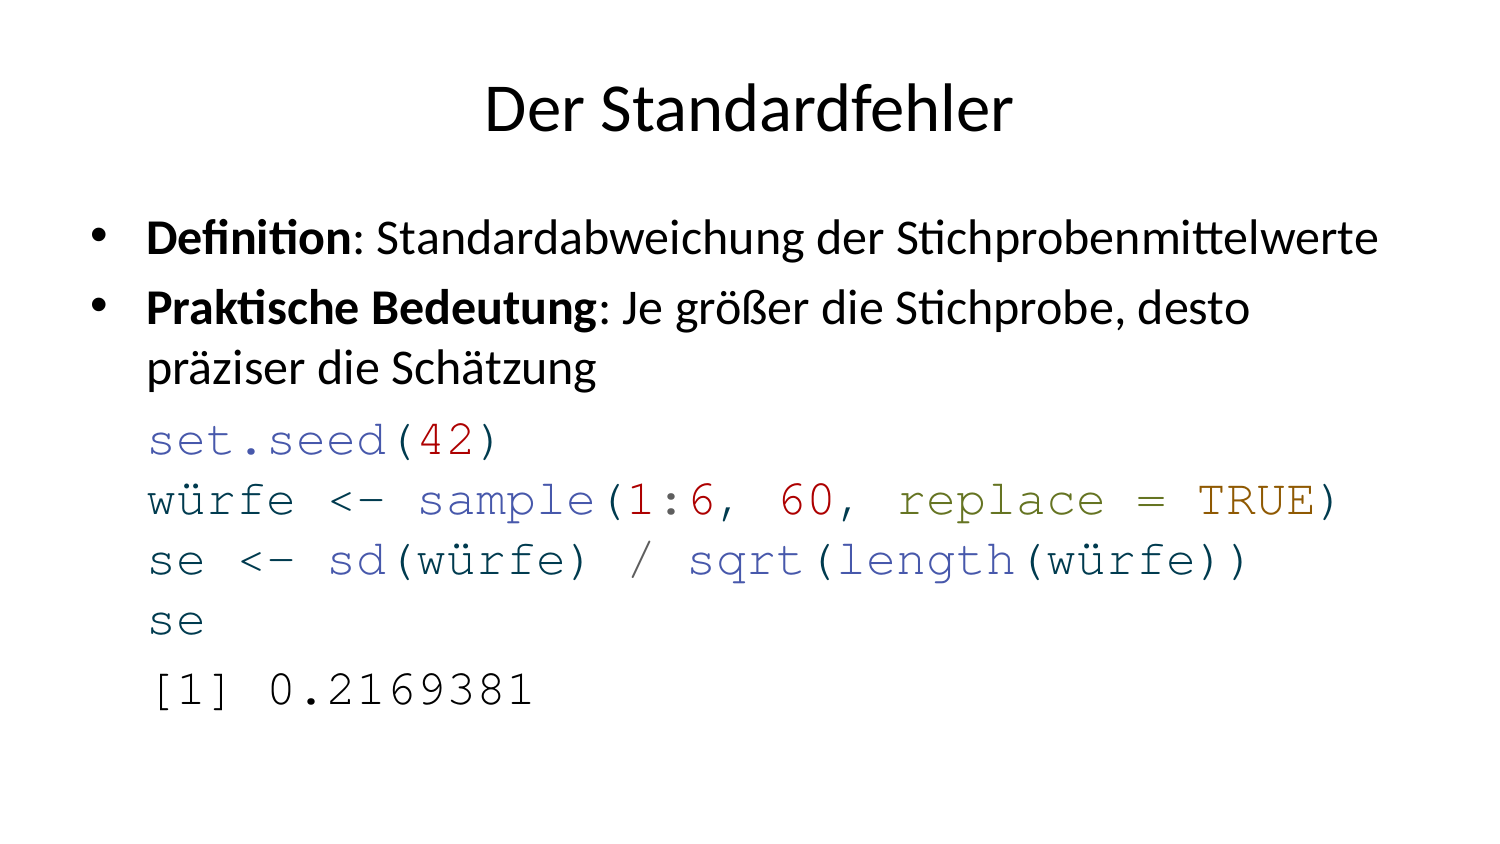

# Der Standardfehler
Definition: Standardabweichung der Stichprobenmittelwerte
Praktische Bedeutung: Je größer die Stichprobe, desto präziser die Schätzung
set.seed(42)
würfe <- sample(1:6, 60, replace = TRUE)
se <- sd(würfe) / sqrt(length(würfe))
se
[1] 0.2169381